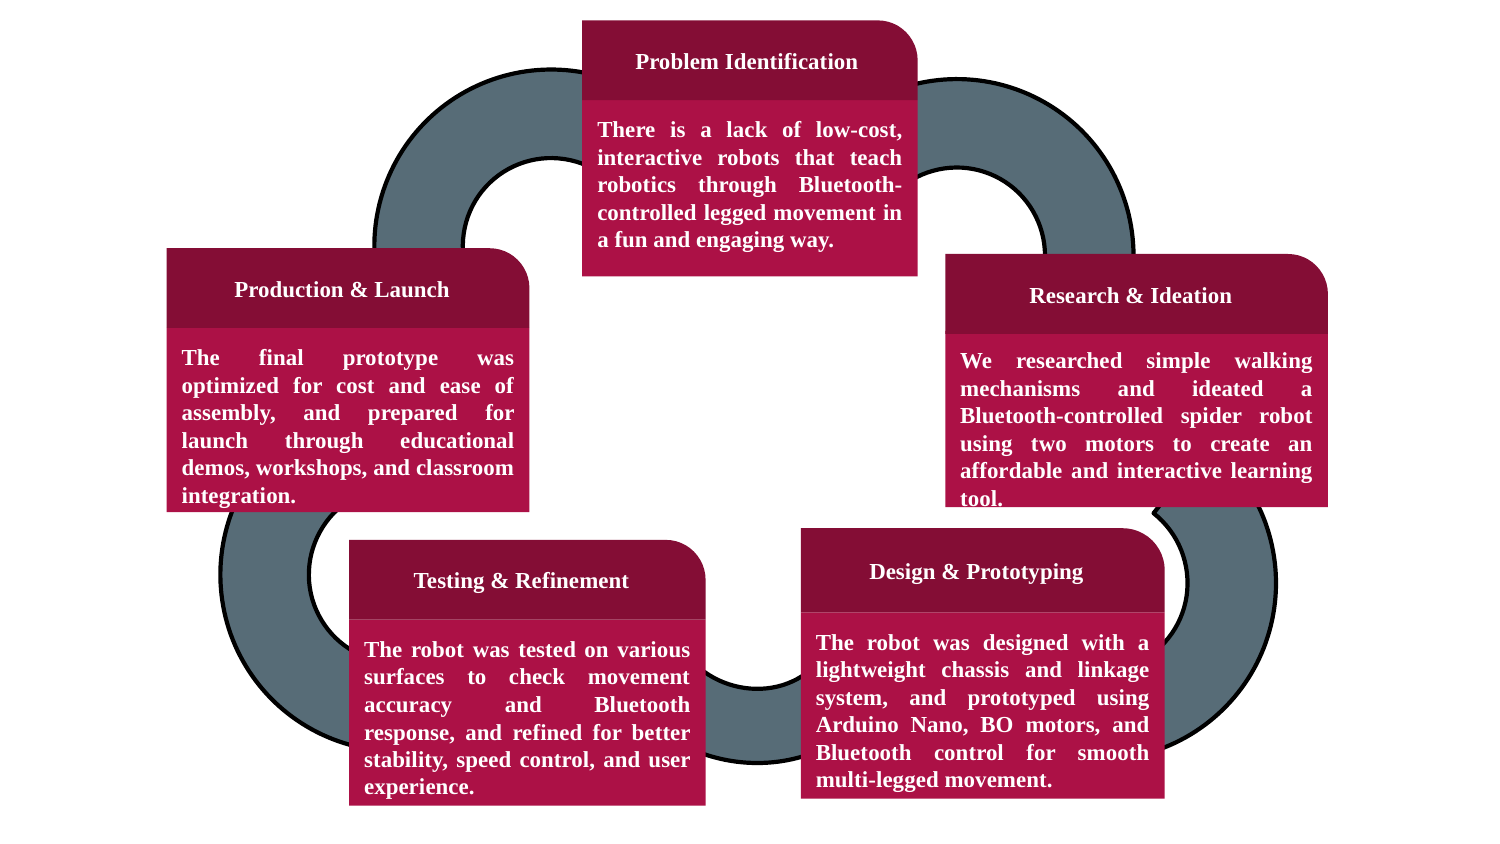

Problem Identification
There is a lack of low-cost, interactive robots that teach robotics through Bluetooth-controlled legged movement in a fun and engaging way.

Production & Launch
The final prototype was optimized for cost and ease of assembly, and prepared for launch through educational demos, workshops, and classroom integration.
Research & Ideation
We researched simple walking mechanisms and ideated a Bluetooth-controlled spider robot using two motors to create an affordable and interactive learning tool.

Design & Prototyping
The robot was designed with a lightweight chassis and linkage system, and prototyped using Arduino Nano, BO motors, and Bluetooth control for smooth multi-legged movement.
Testing & Refinement
The robot was tested on various surfaces to check movement accuracy and Bluetooth response, and refined for better stability, speed control, and user experience.